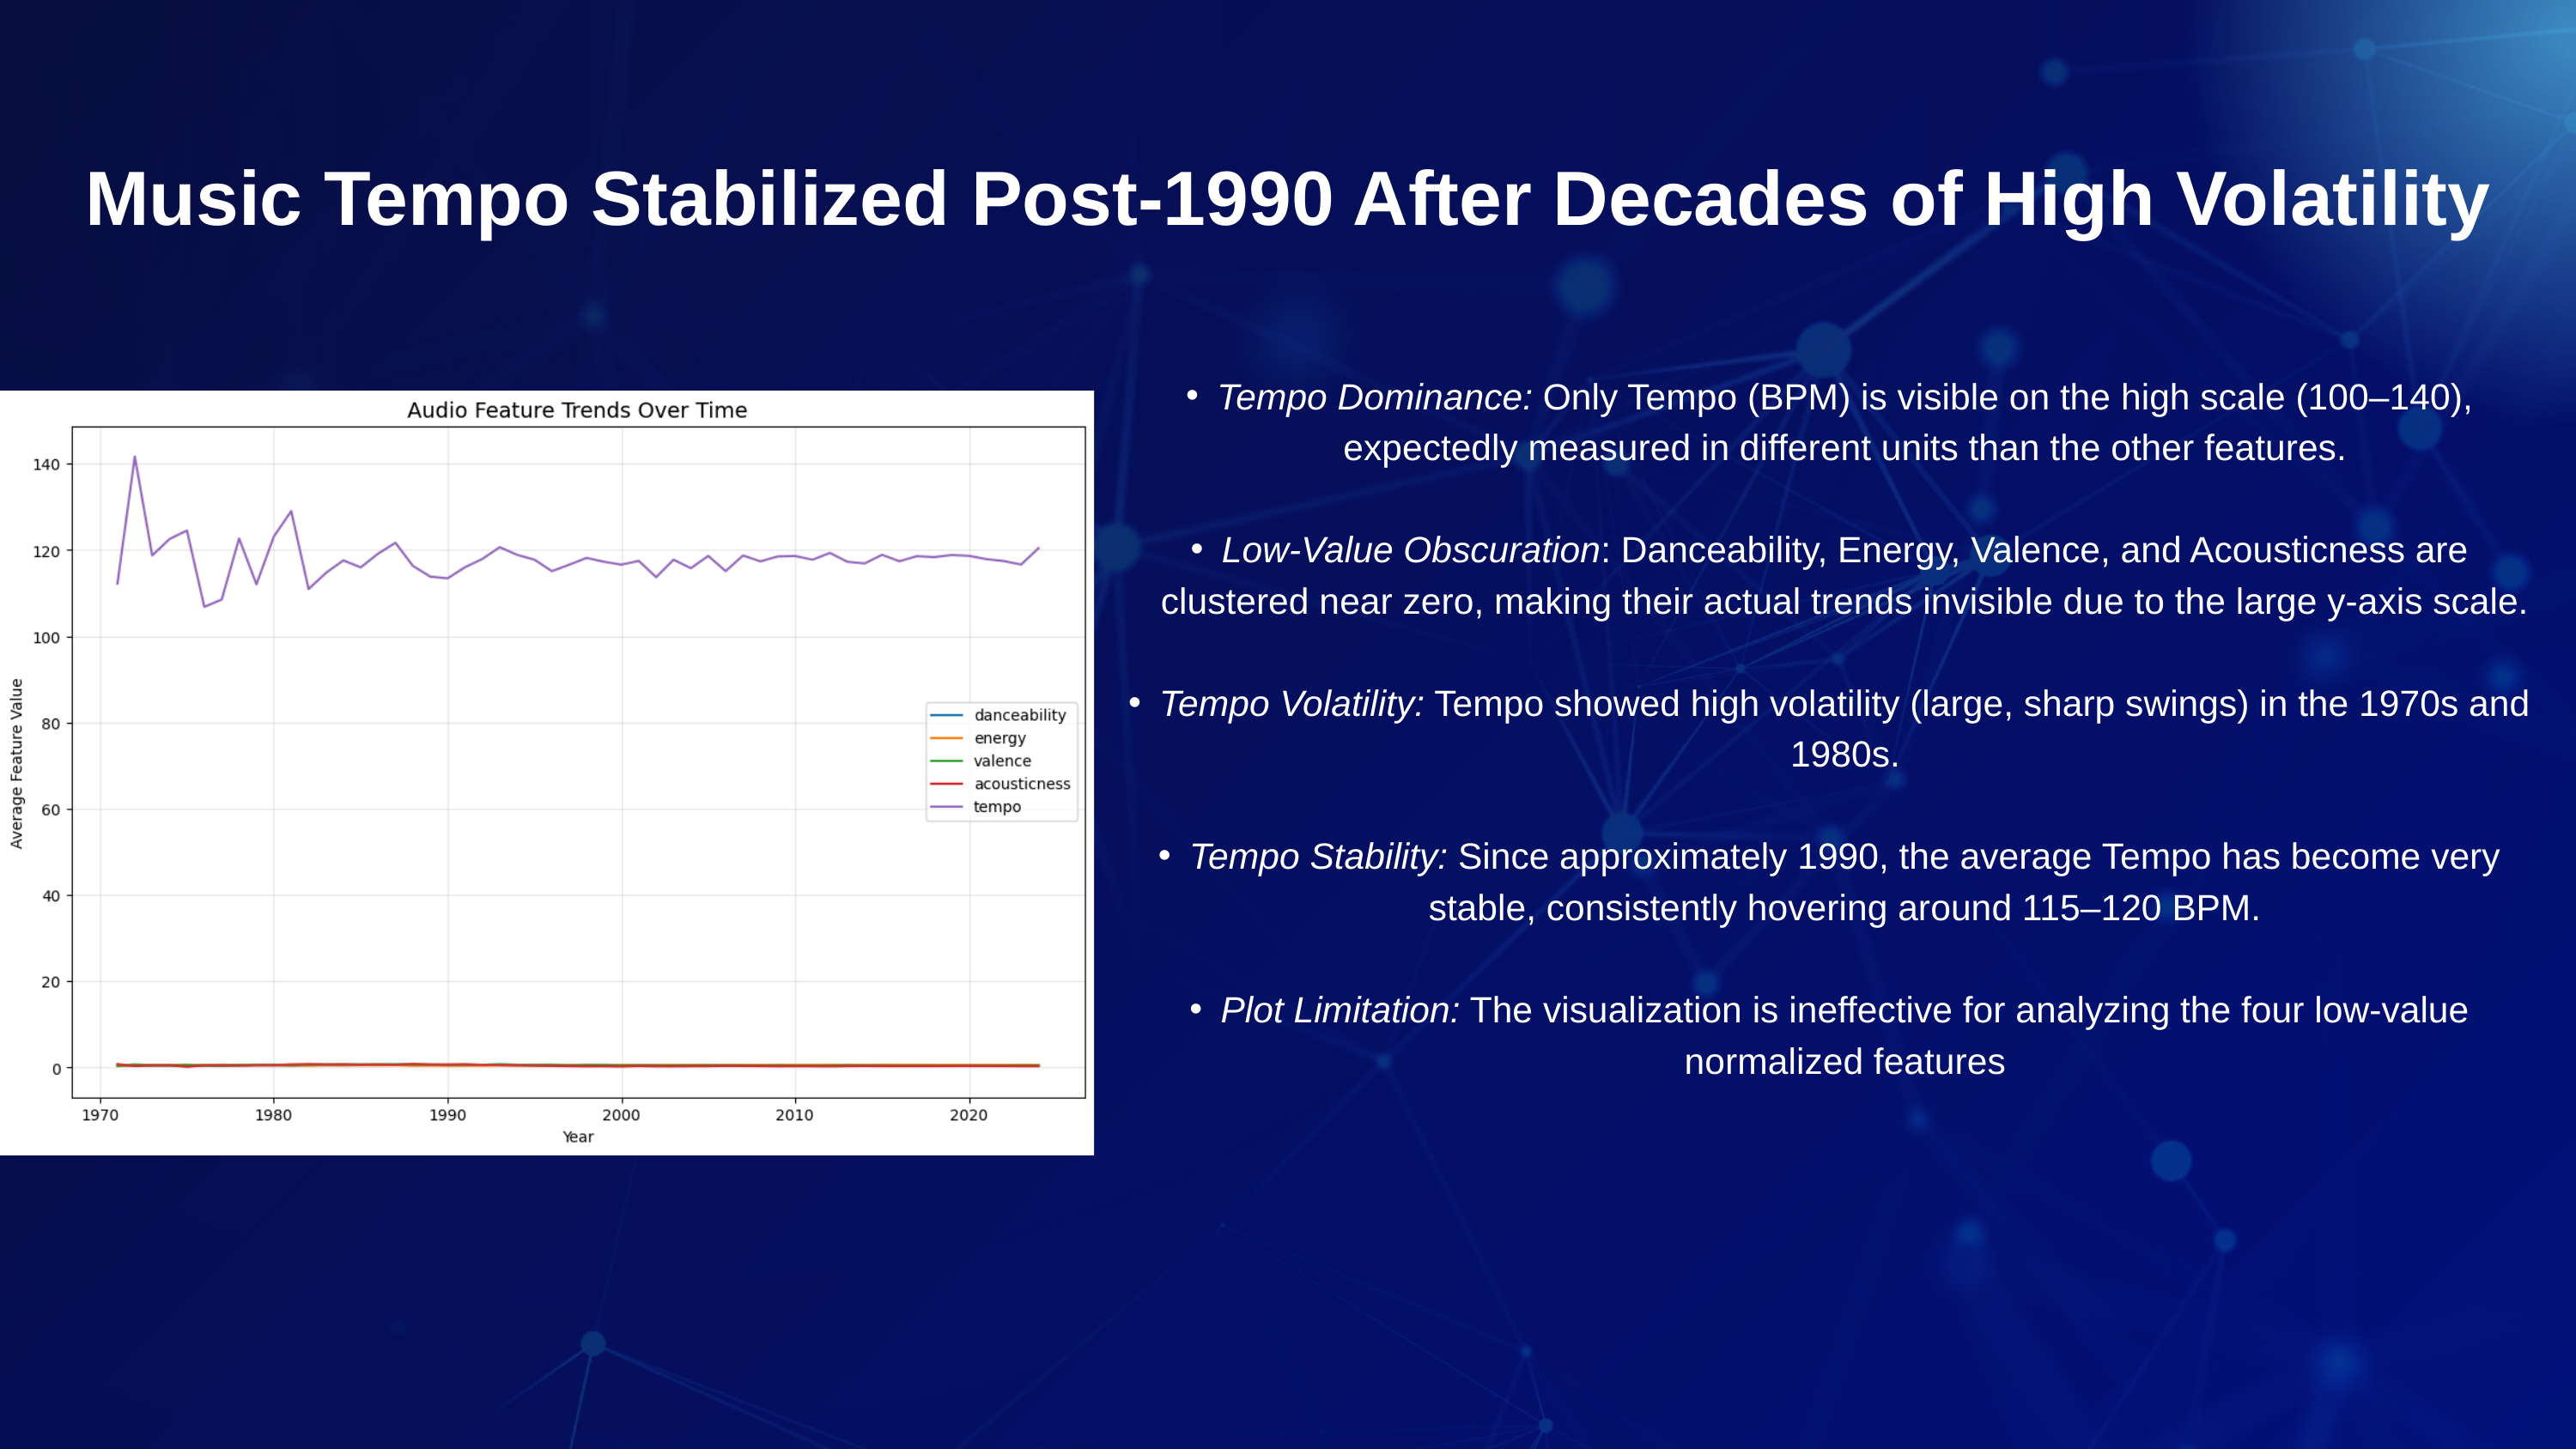

Music Tempo Stabilized Post-1990 After Decades of High Volatility
Tempo Dominance: Only Tempo (BPM) is visible on the high scale (100–140), expectedly measured in different units than the other features.

Low-Value Obscuration: Danceability, Energy, Valence, and Acousticness are clustered near zero, making their actual trends invisible due to the large y-axis scale.

Tempo Volatility: Tempo showed high volatility (large, sharp swings) in the 1970s and 1980s.

Tempo Stability: Since approximately 1990, the average Tempo has become very stable, consistently hovering around 115–120 BPM.

Plot Limitation: The visualization is ineffective for analyzing the four low-value normalized features